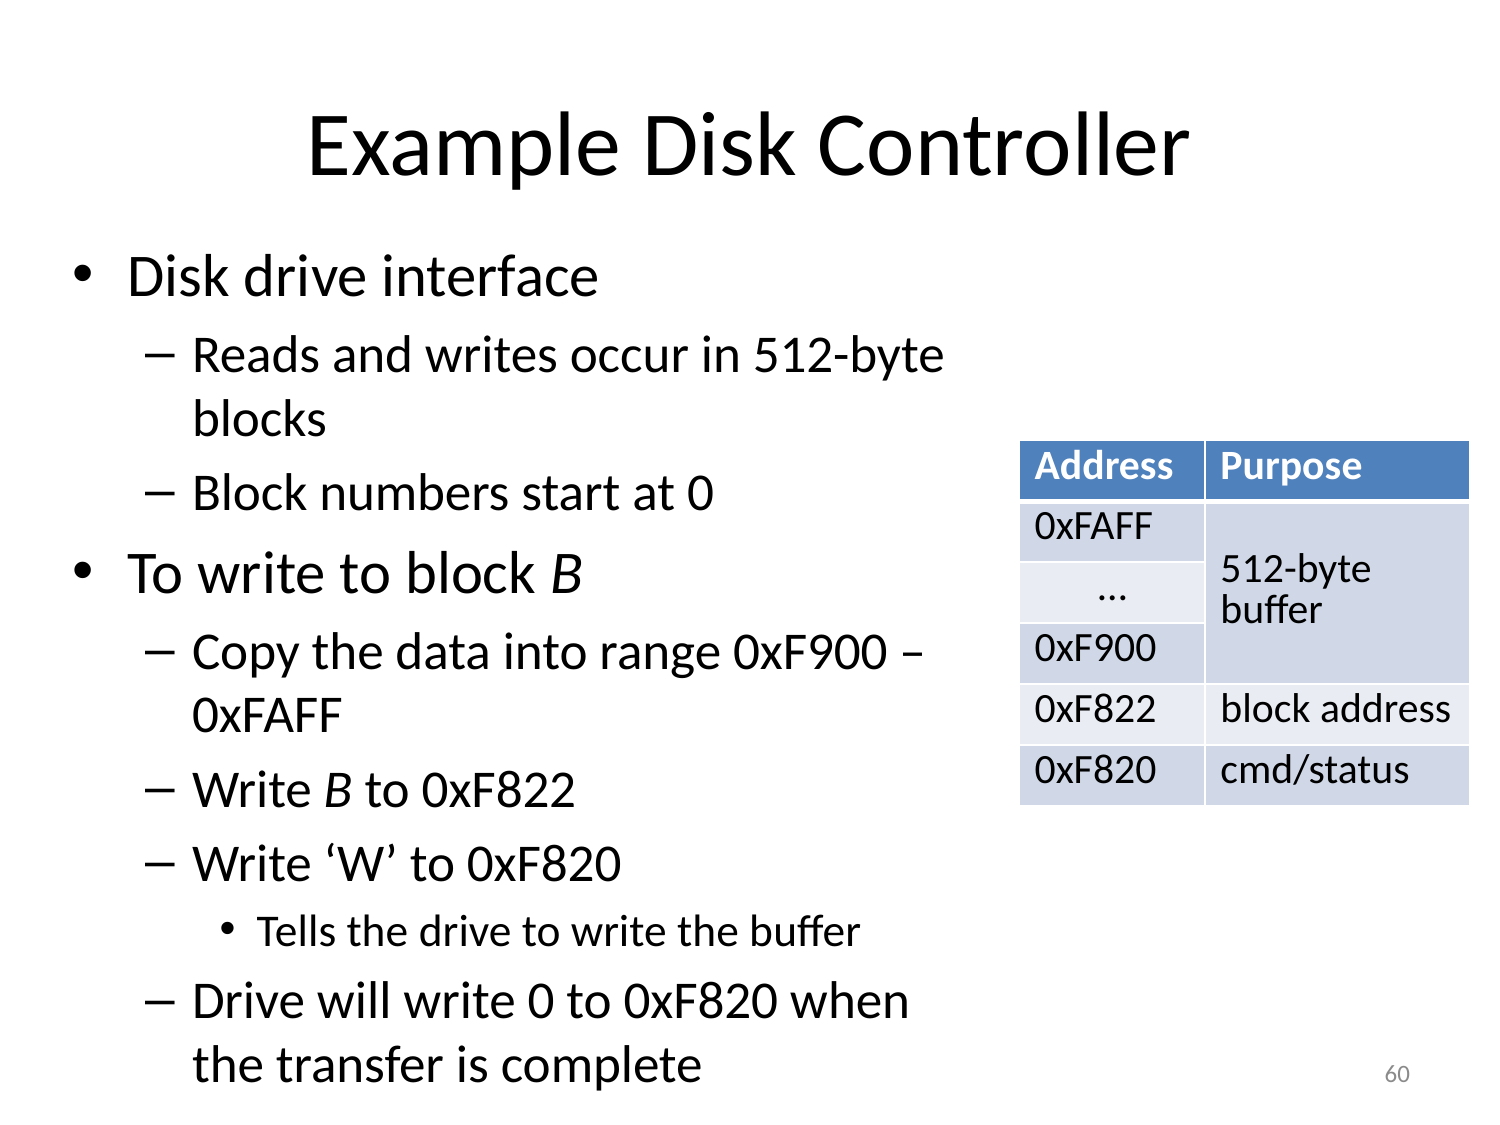

# Example Disk Controller
Disk drive interface
Reads and writes occur in 512-byte blocks
Block numbers start at 0
To write to block B
Copy the data into range 0xF900 – 0xFAFF
Write B to 0xF822
Write ‘W’ to 0xF820
Tells the drive to write the buffer
Drive will write 0 to 0xF820 when the transfer is complete

| Address | Purpose |
| --- | --- |
| 0xFAFF | 512-byte buffer |
| … |  |
| 0xF900 |  |
| 0xF822 | block address |
| 0xF820 | cmd/status |
60